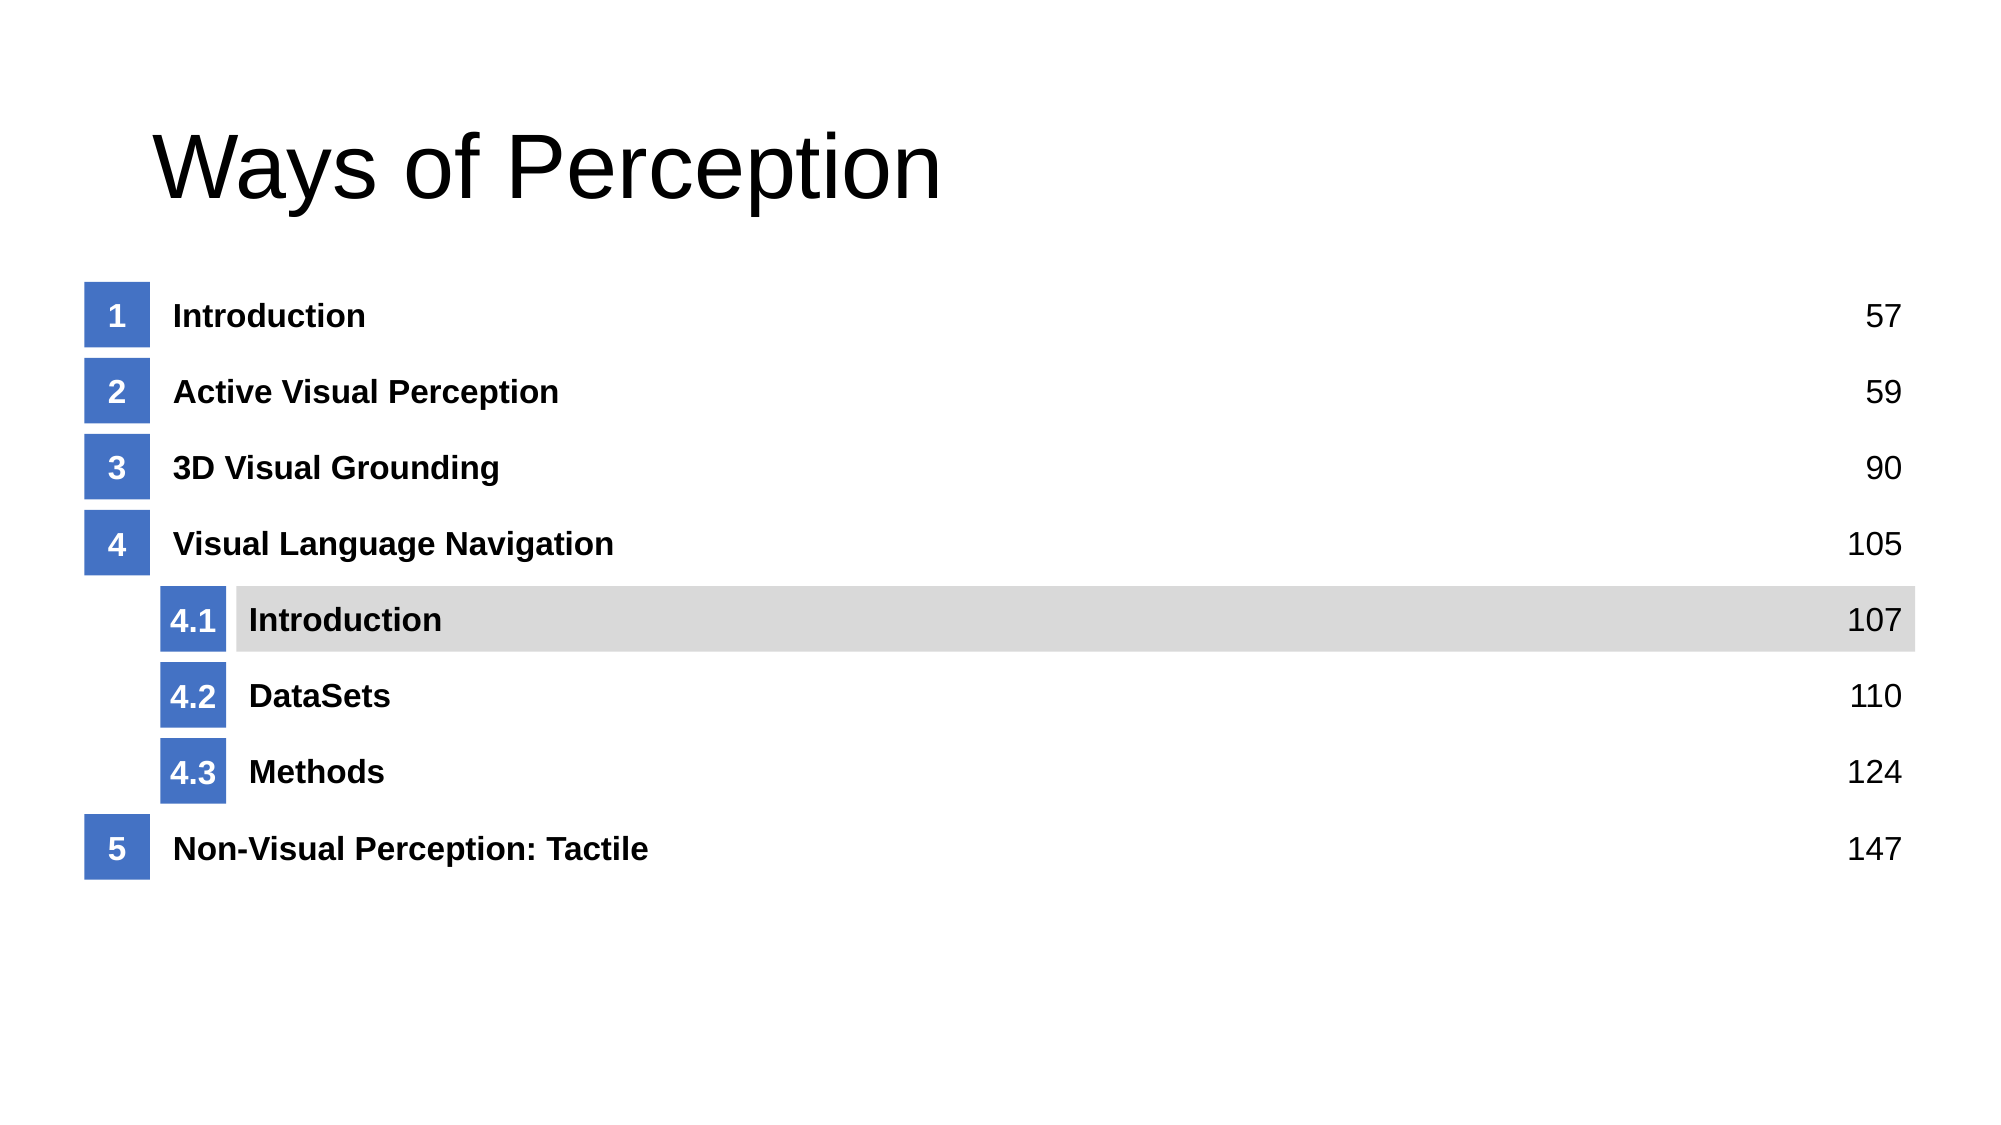

# Ways of Perception
1
Introduction
57
2
Active Visual Perception
59
3
3D Visual Grounding
90
4
Visual Language Navigation
105
4.1

Introduction
107
4.2
DataSets
110
4.3
Methods
124
5
Non-Visual Perception: Tactile
147